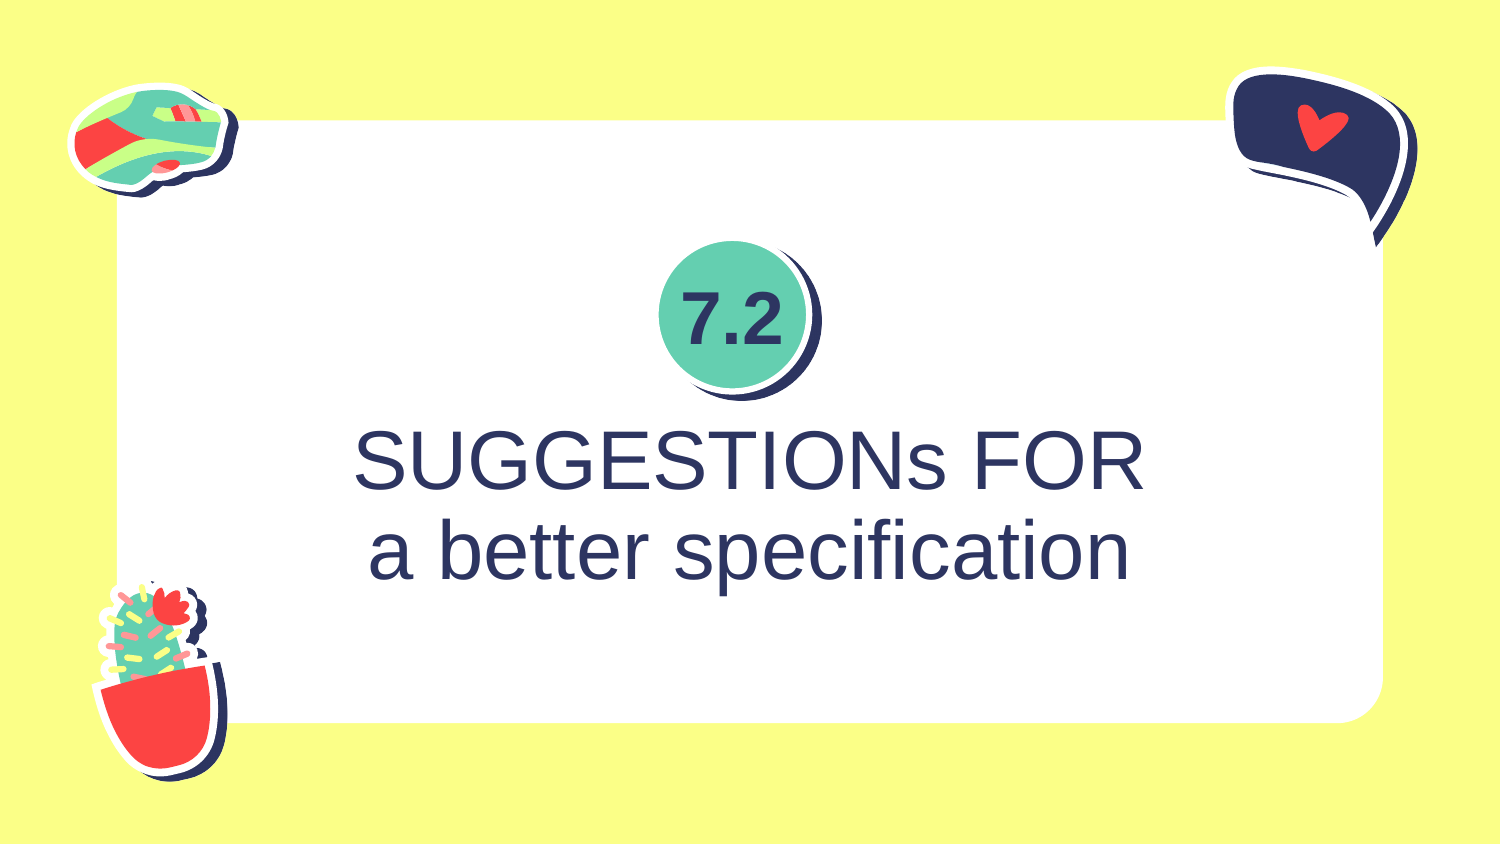

7.2
# SUGGESTIONs FOR a better specification